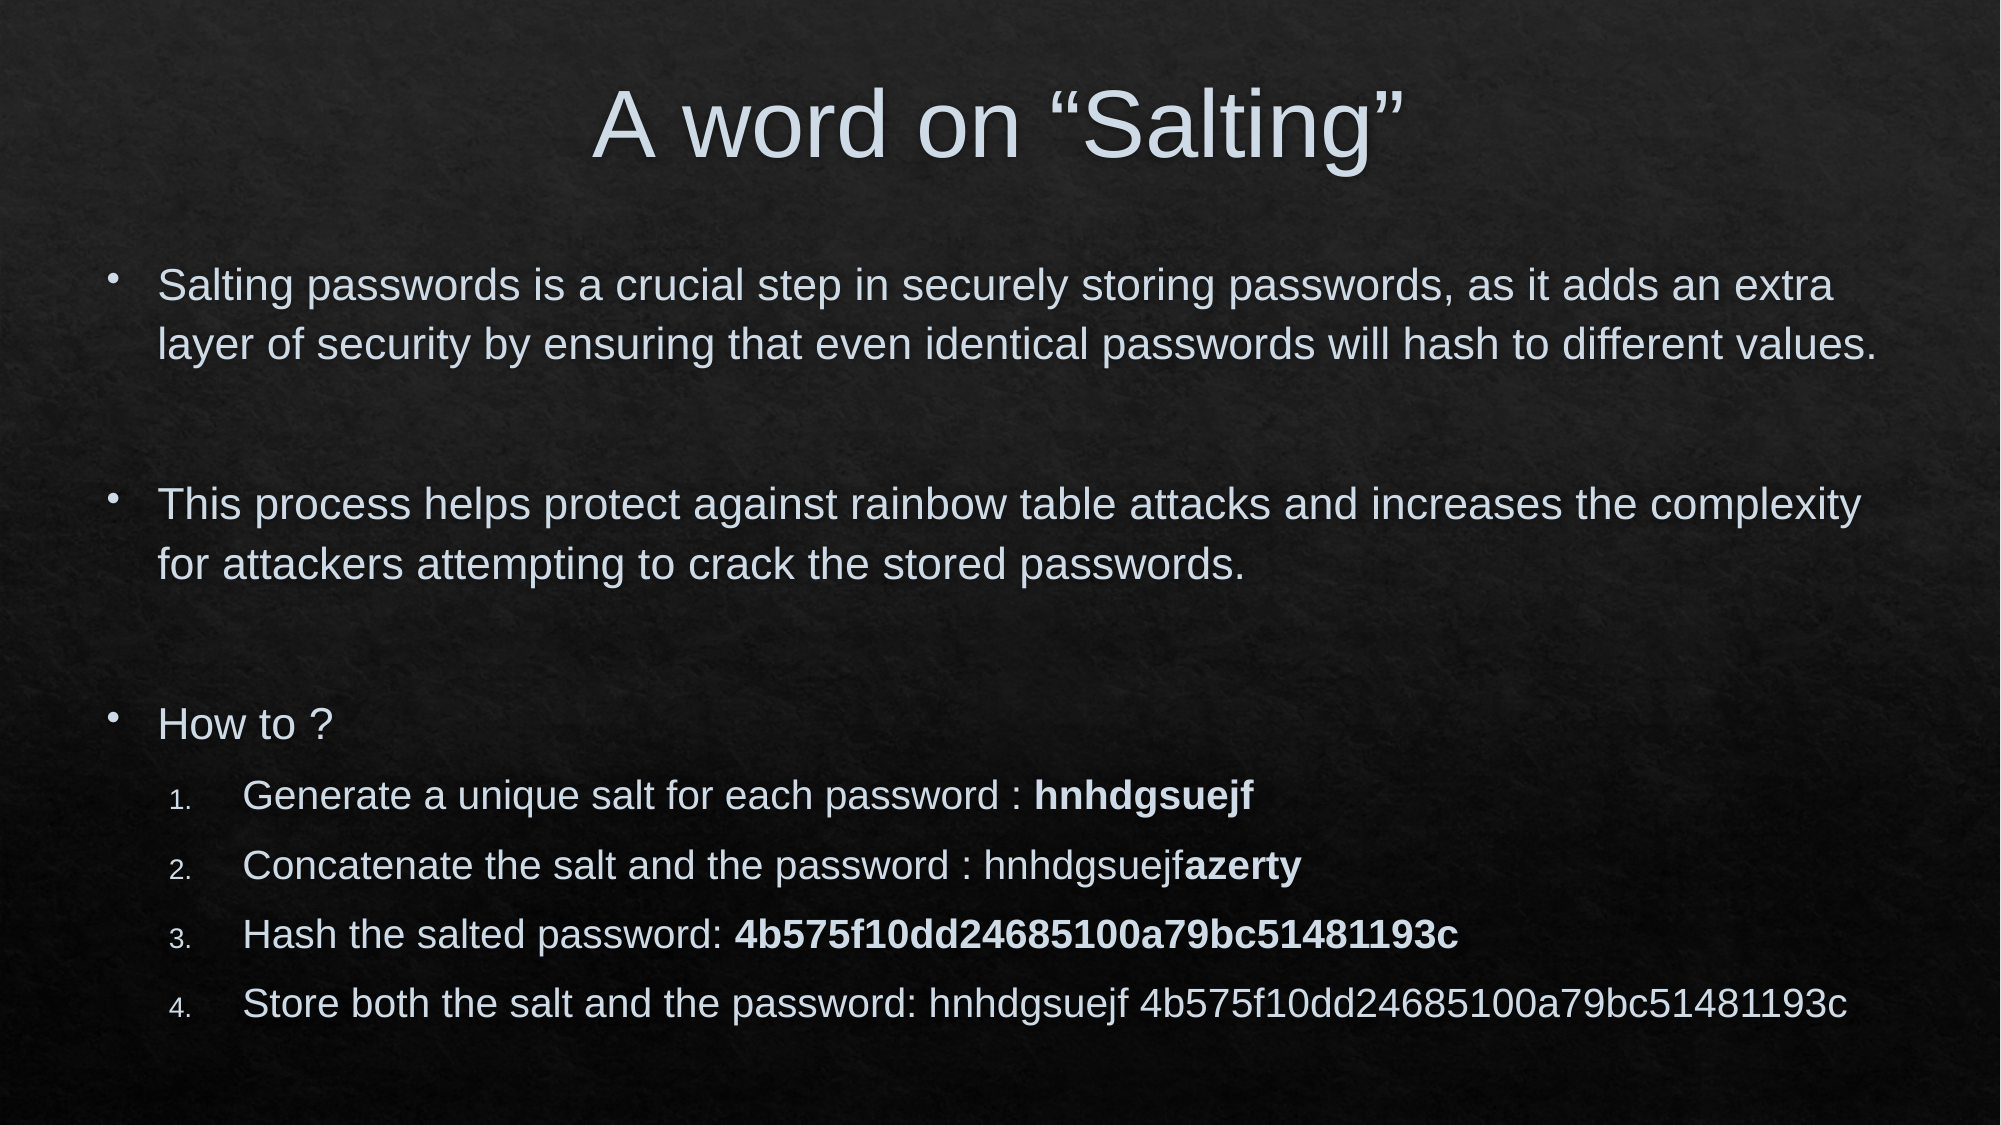

# A word on “Salting”
Salting passwords is a crucial step in securely storing passwords, as it adds an extra layer of security by ensuring that even identical passwords will hash to different values.

This process helps protect against rainbow table attacks and increases the complexity for attackers attempting to crack the stored passwords.

How to ?
Generate a unique salt for each password : hnhdgsuejf
Concatenate the salt and the password : hnhdgsuejfazerty
Hash the salted password: 4b575f10dd24685100a79bc51481193c
Store both the salt and the password: hnhdgsuejf 4b575f10dd24685100a79bc51481193c